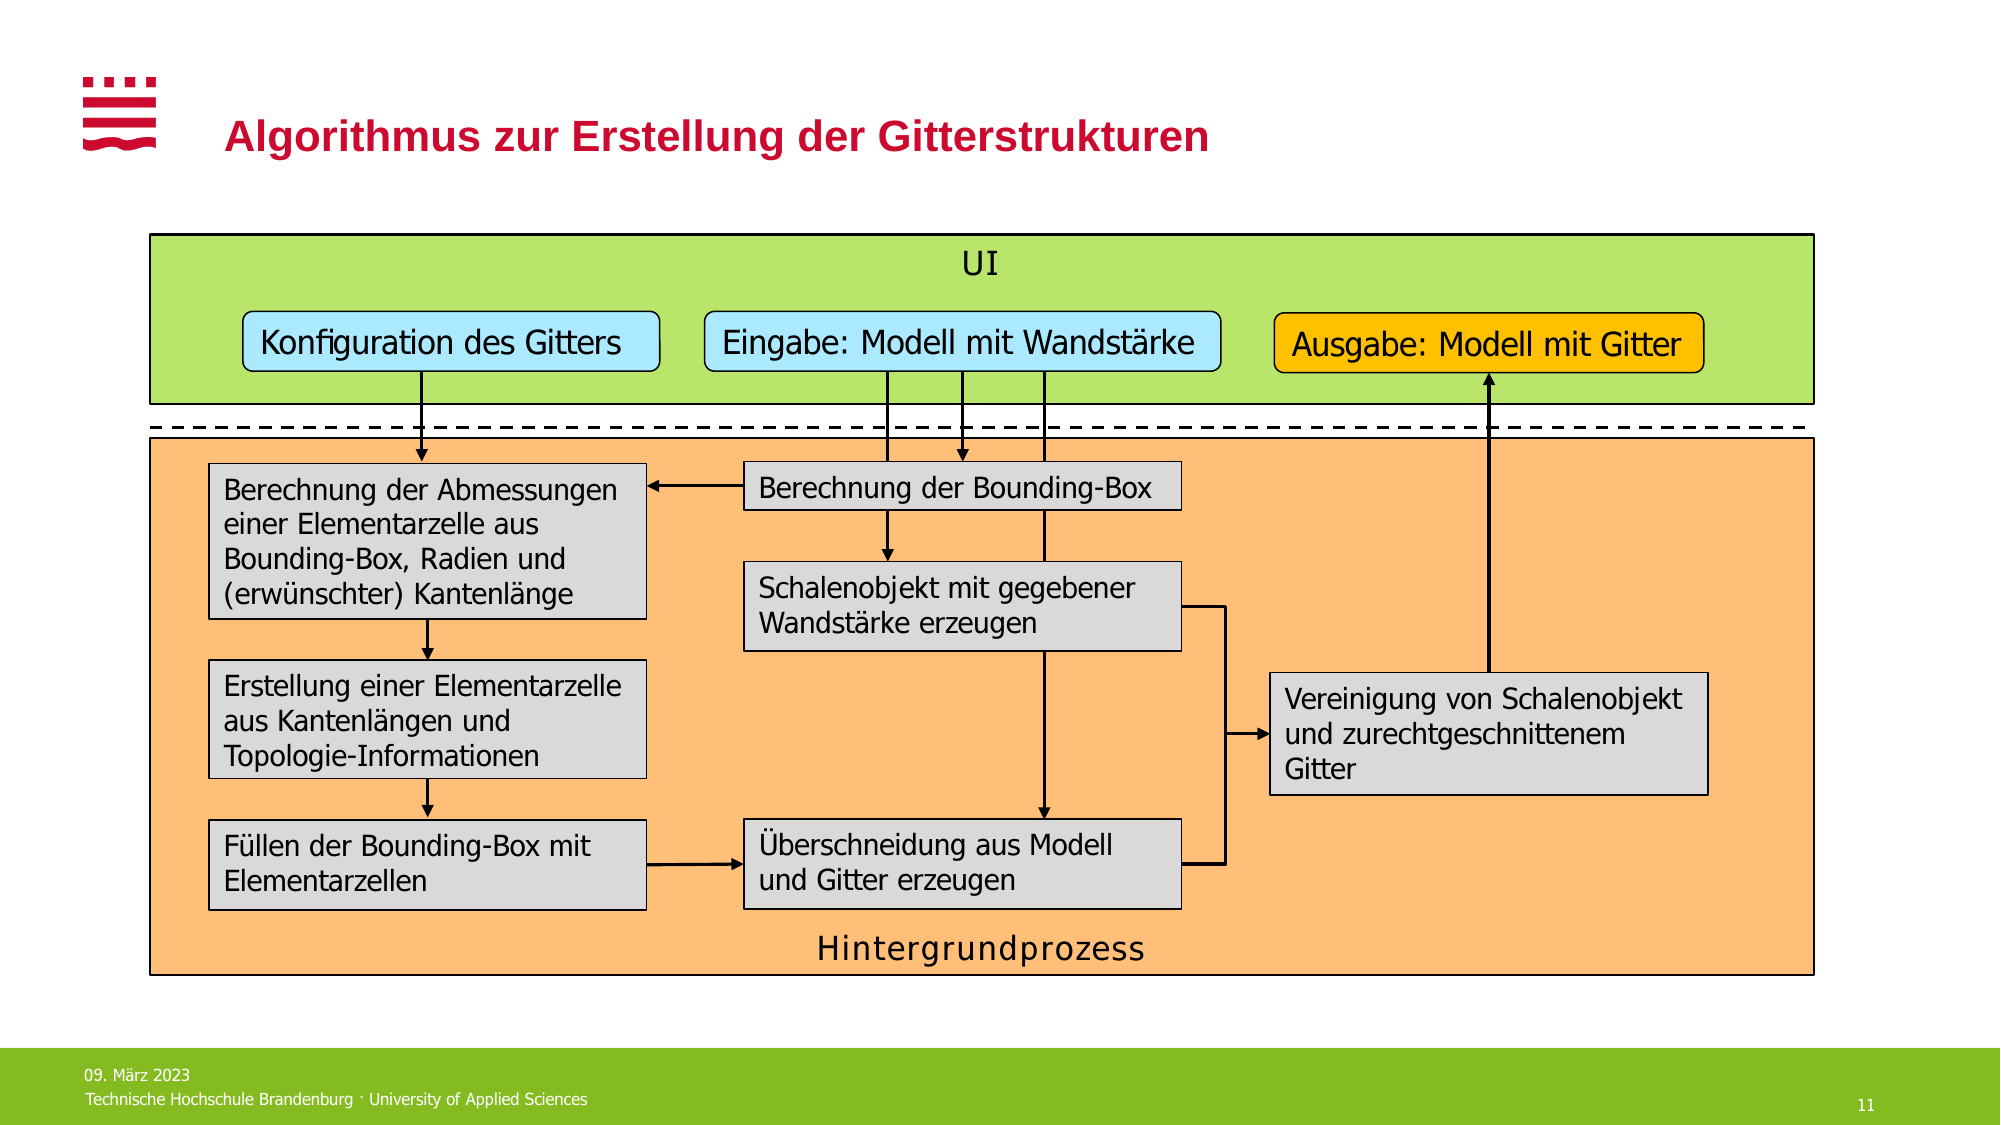

# Algorithmus zur Erstellung der Gitterstrukturen
UI
Konfiguration des Gitters
Eingabe: Modell mit Wandstärke
Ausgabe: Modell mit Gitter
Hintergrundprozess
Berechnung der Bounding-Box
Berechnung der Abmessungen einer Elementarzelle aus Bounding-Box, Radien und (erwünschter) Kantenlänge
Schalenobjekt mit gegebener Wandstärke erzeugen
Erstellung einer Elementarzelle aus Kantenlängen und Topologie-Informationen
Vereinigung von Schalenobjekt und zurechtgeschnittenem Gitter
Überschneidung aus Modell und Gitter erzeugen
Füllen der Bounding-Box mit Elementarzellen
09. März 2023
11